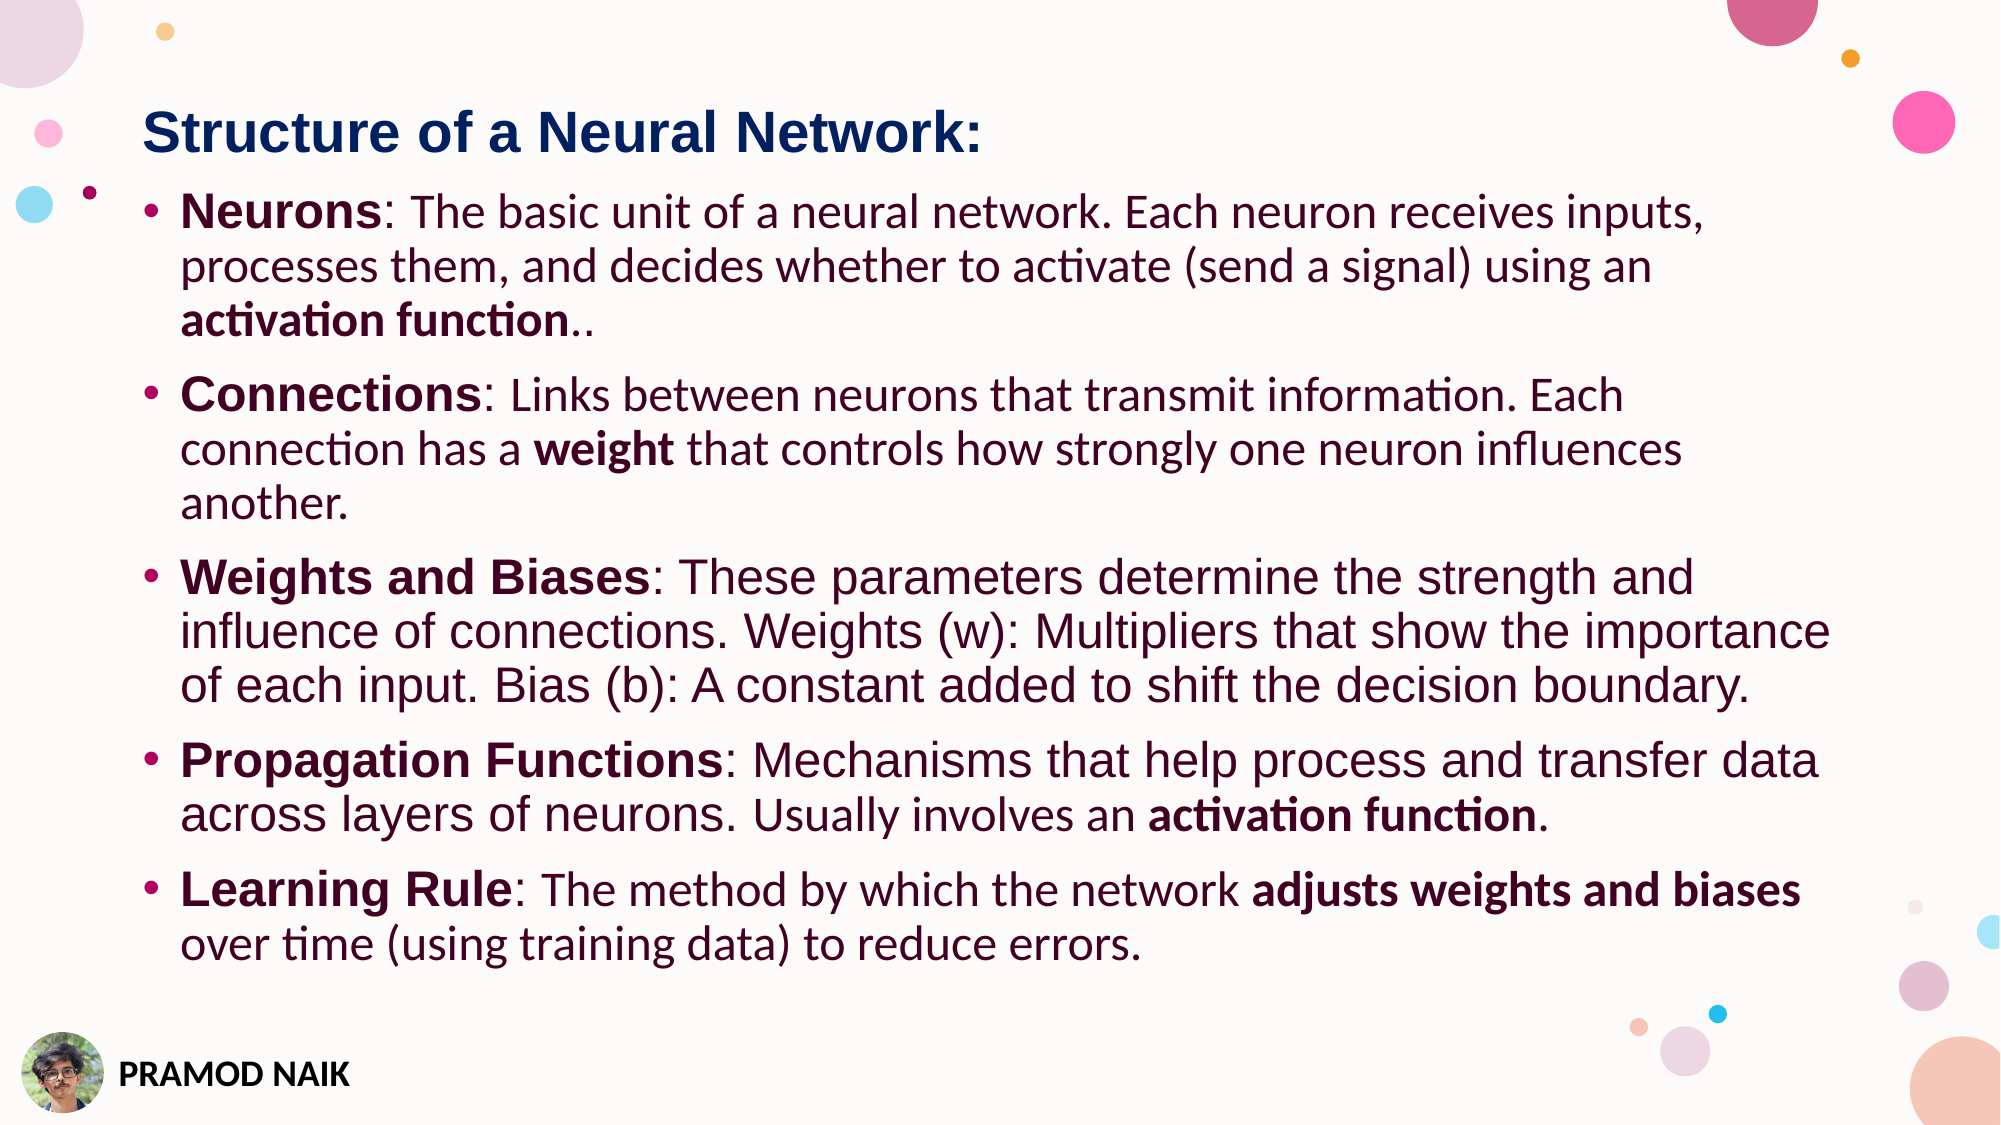

Structure of a Neural Network:
Neurons: The basic unit of a neural network. Each neuron receives inputs, processes them, and decides whether to activate (send a signal) using an activation function..
Connections: Links between neurons that transmit information. Each connection has a weight that controls how strongly one neuron influences another.
Weights and Biases: These parameters determine the strength and influence of connections. Weights (w): Multipliers that show the importance of each input. Bias (b): A constant added to shift the decision boundary.
Propagation Functions: Mechanisms that help process and transfer data across layers of neurons. Usually involves an activation function.
Learning Rule: The method by which the network adjusts weights and biases over time (using training data) to reduce errors.